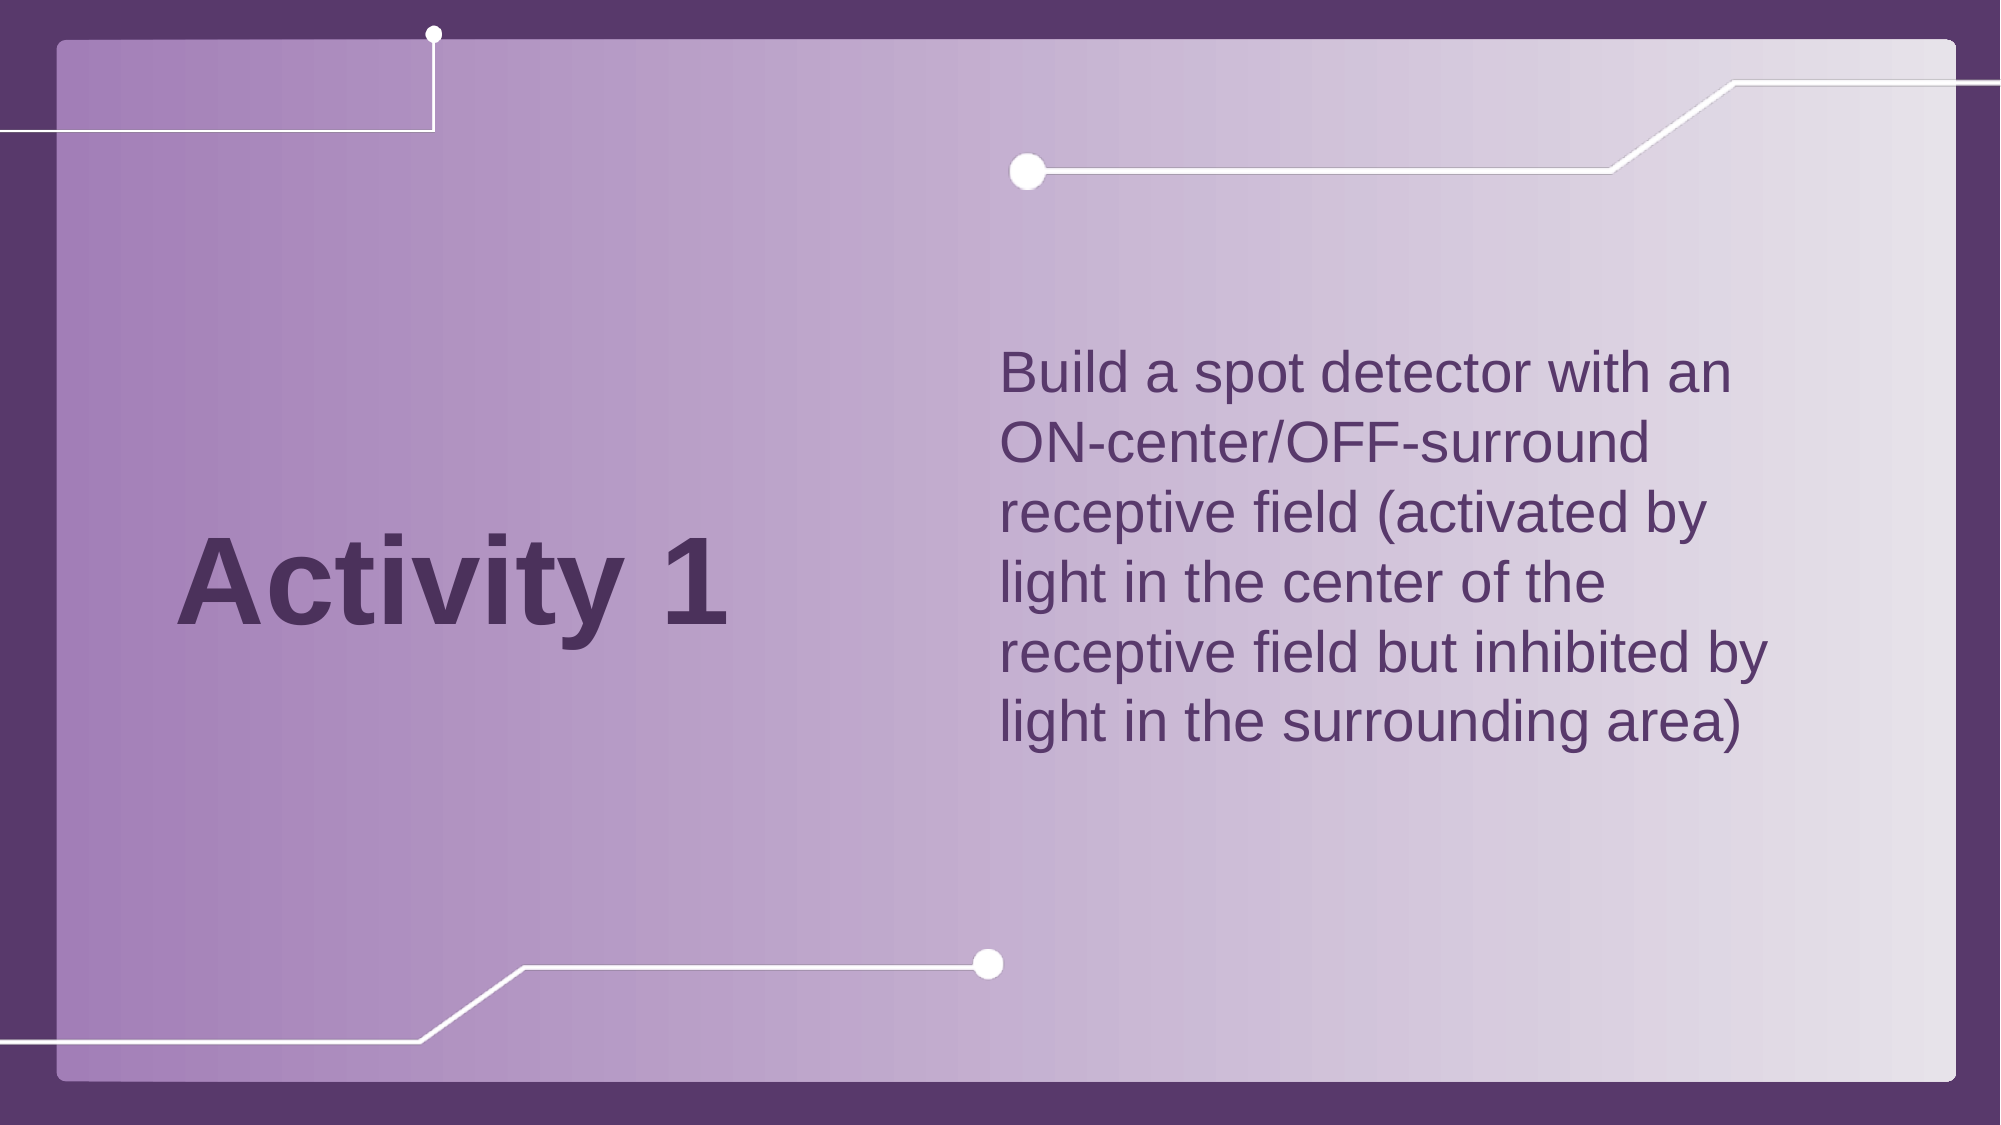

Build a spot detector with an ON-center/OFF-surround receptive field (activated by light in the center of the receptive field but inhibited by light in the surrounding area)

Activity 1